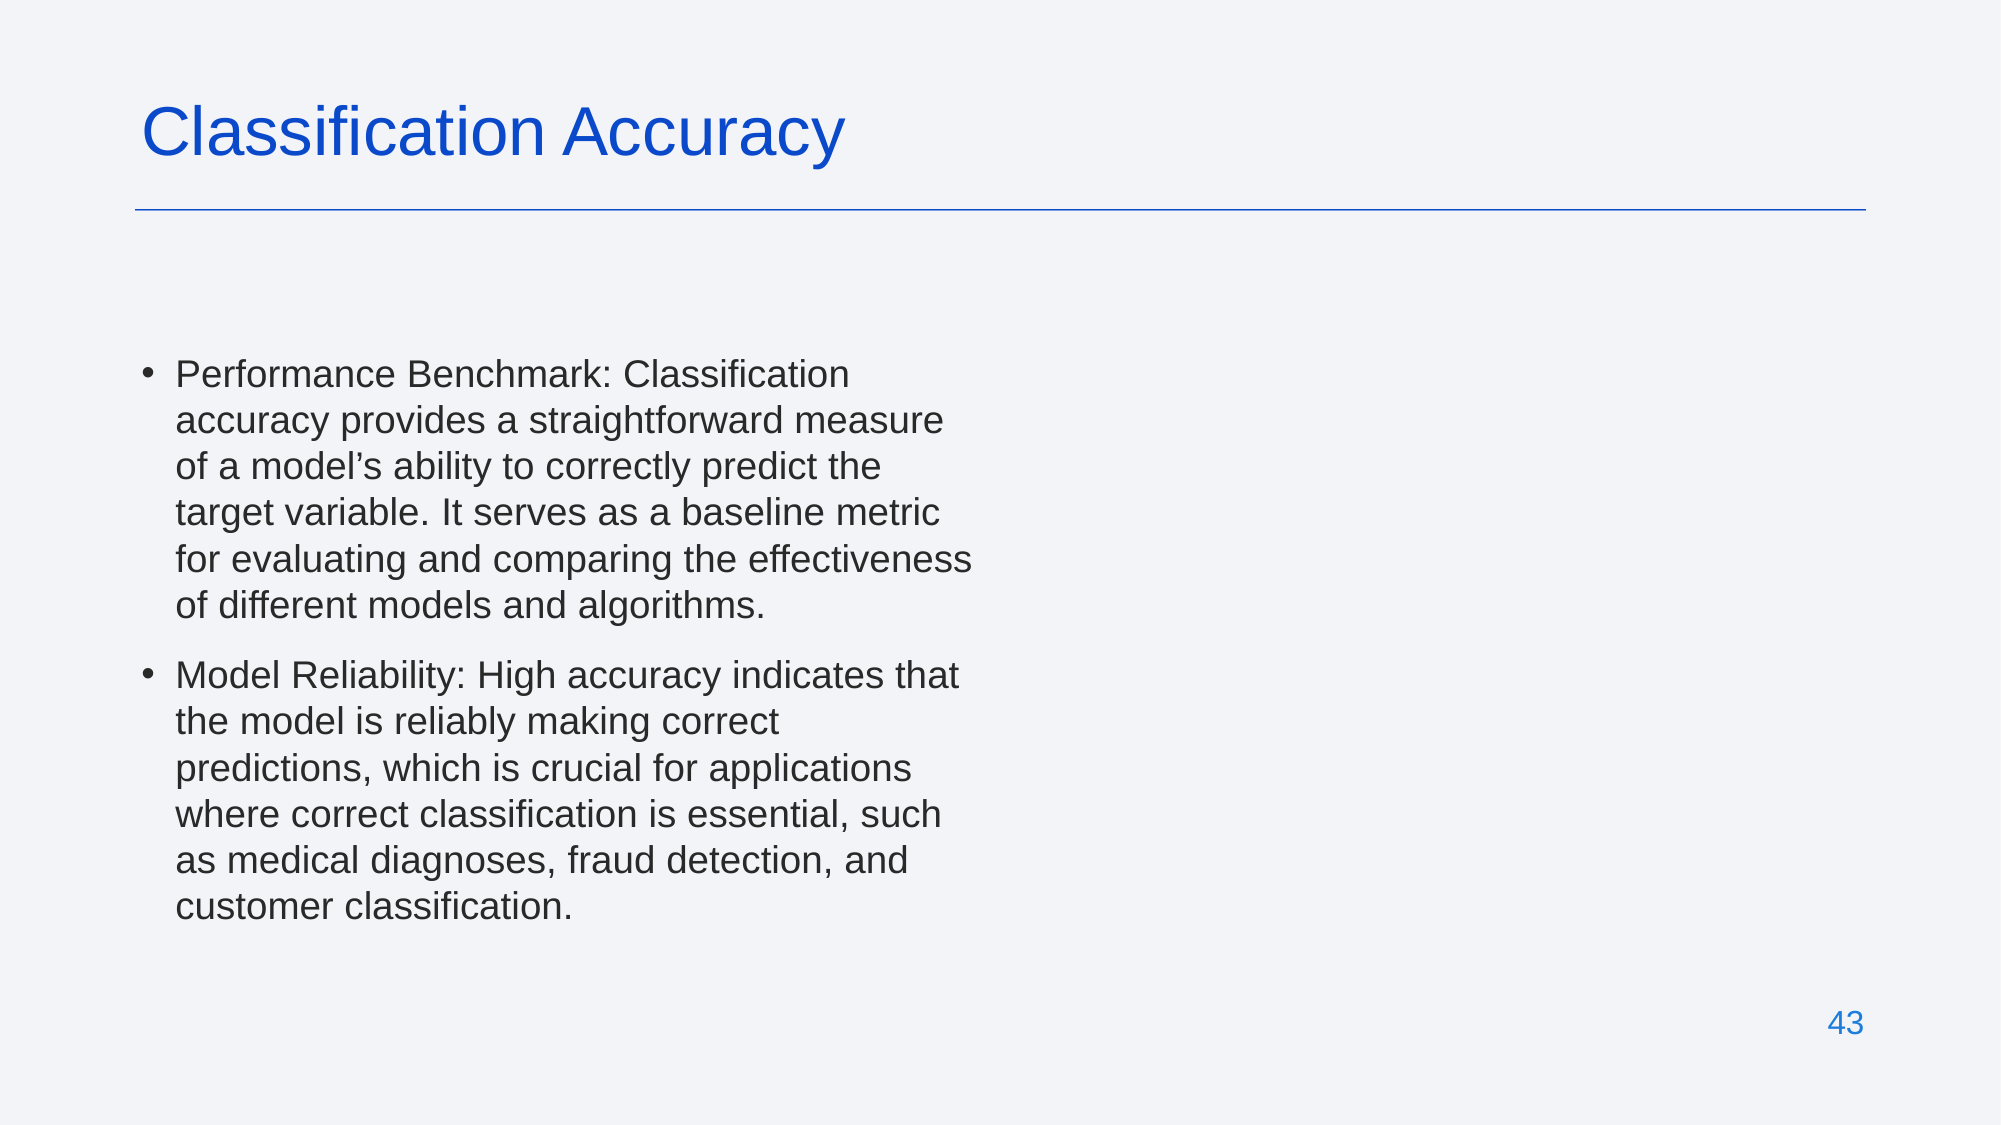

Classification Accuracy
Performance Benchmark: Classification accuracy provides a straightforward measure of a model’s ability to correctly predict the target variable. It serves as a baseline metric for evaluating and comparing the effectiveness of different models and algorithms.
Model Reliability: High accuracy indicates that the model is reliably making correct predictions, which is crucial for applications where correct classification is essential, such as medical diagnoses, fraud detection, and customer classification.
43